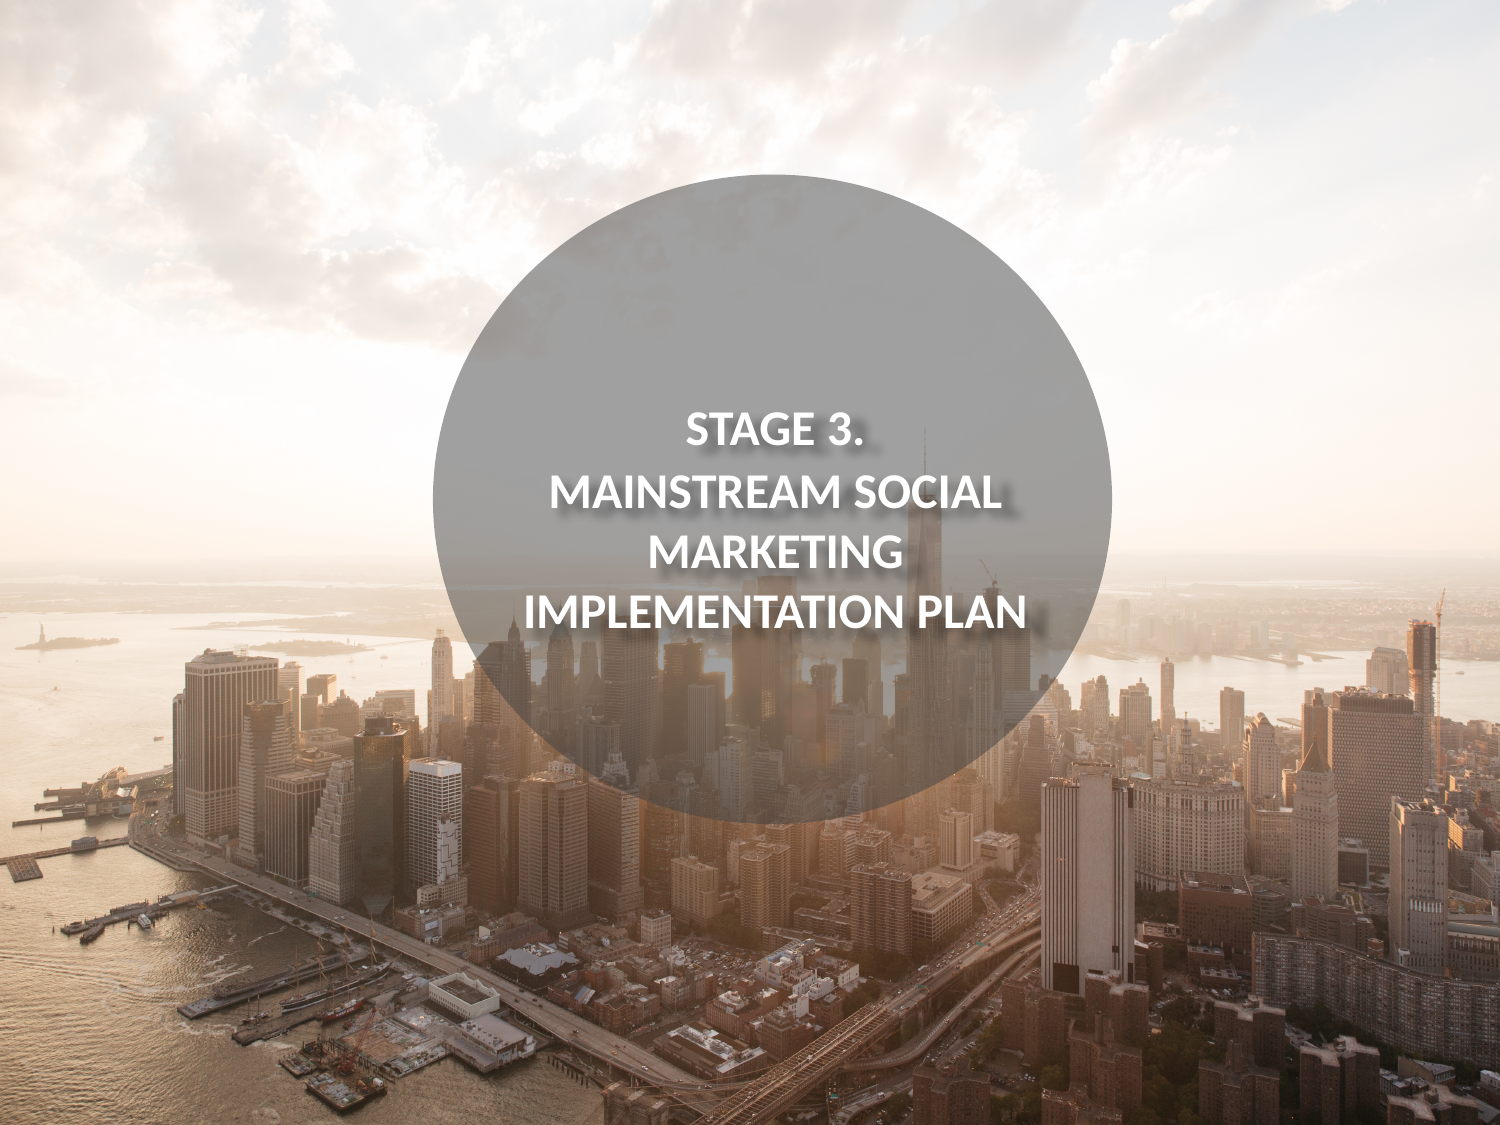

Stage 3.
MAINSTREAM SOCIAL MARKETING IMPLEMENTATION PLAN